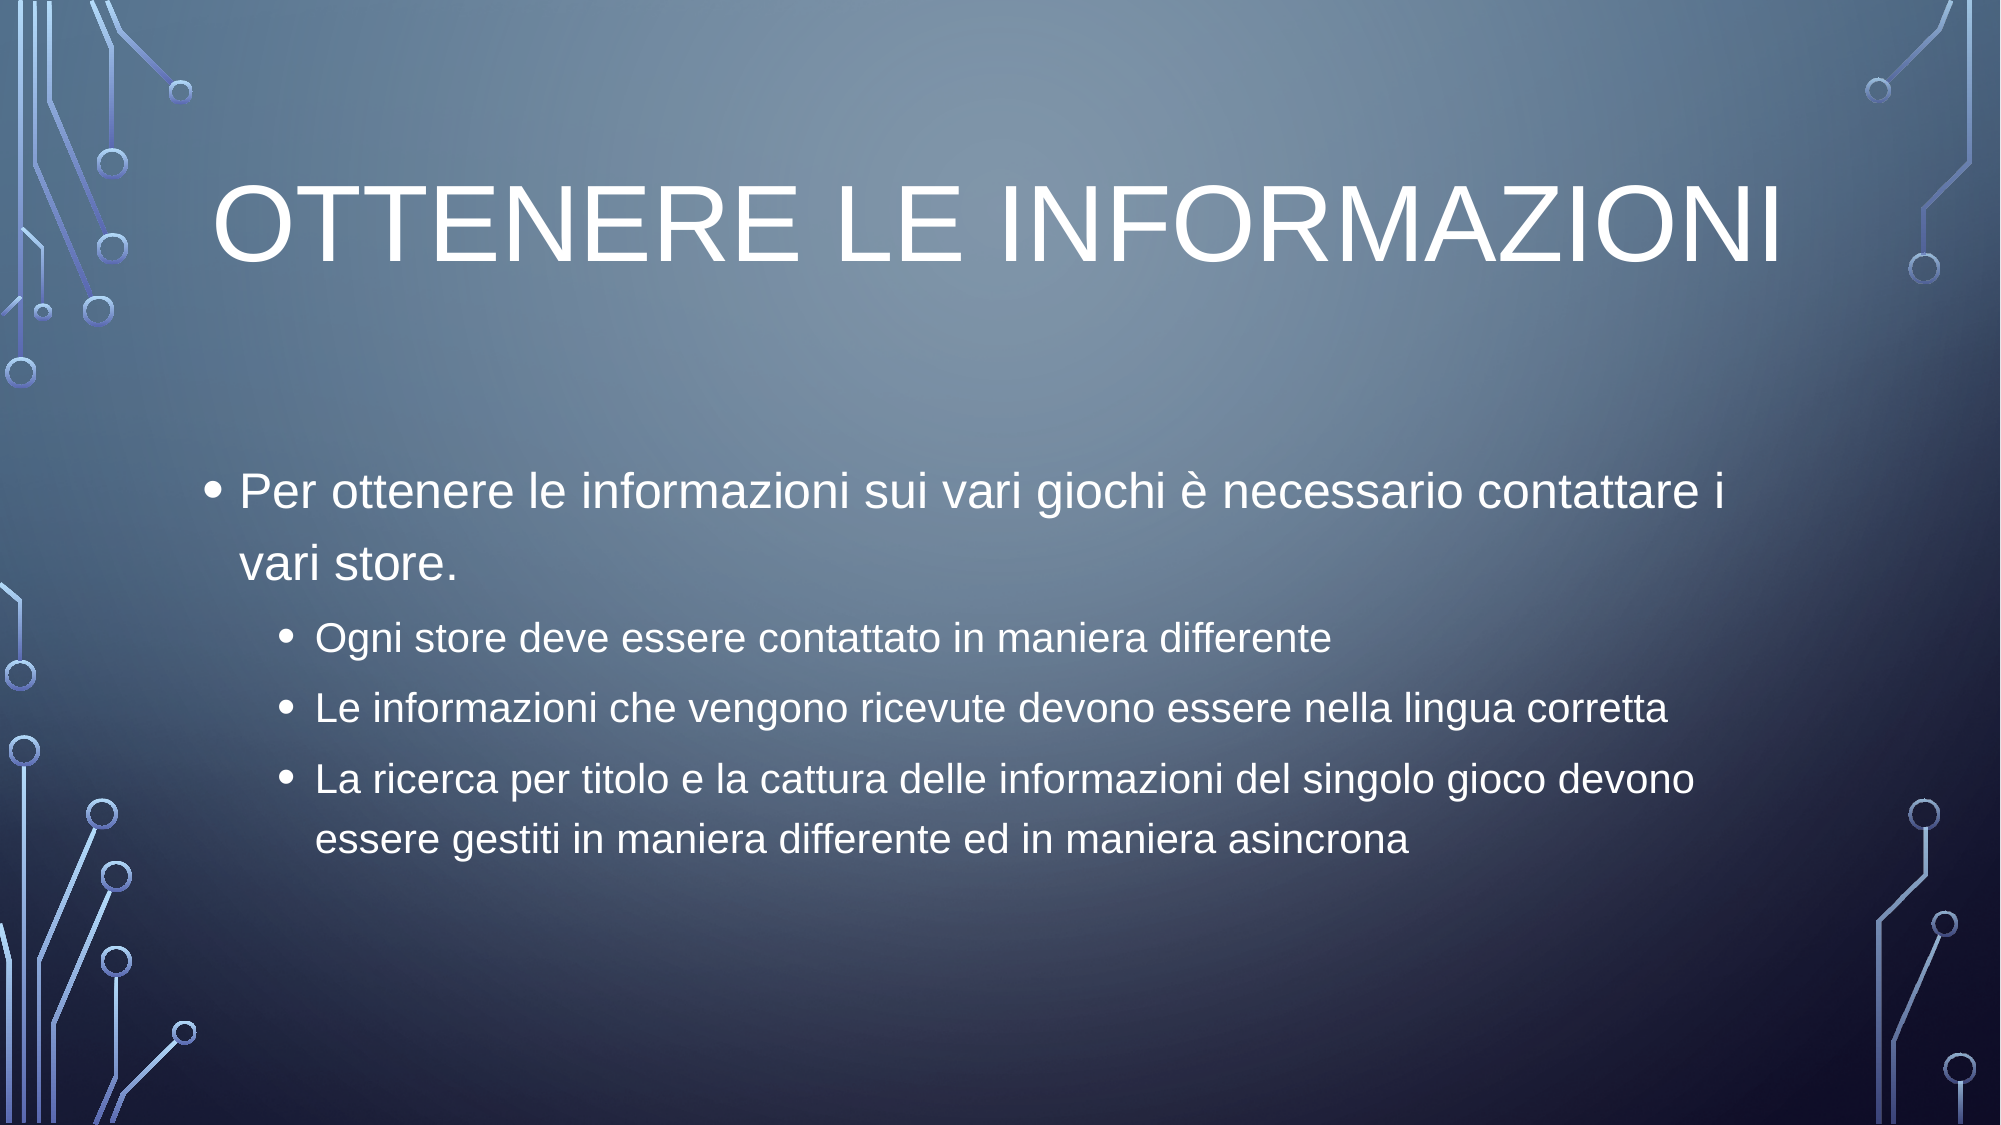

# Ottenere le informazioni
Per ottenere le informazioni sui vari giochi è necessario contattare i vari store.
Ogni store deve essere contattato in maniera differente
Le informazioni che vengono ricevute devono essere nella lingua corretta
La ricerca per titolo e la cattura delle informazioni del singolo gioco devono essere gestiti in maniera differente ed in maniera asincrona